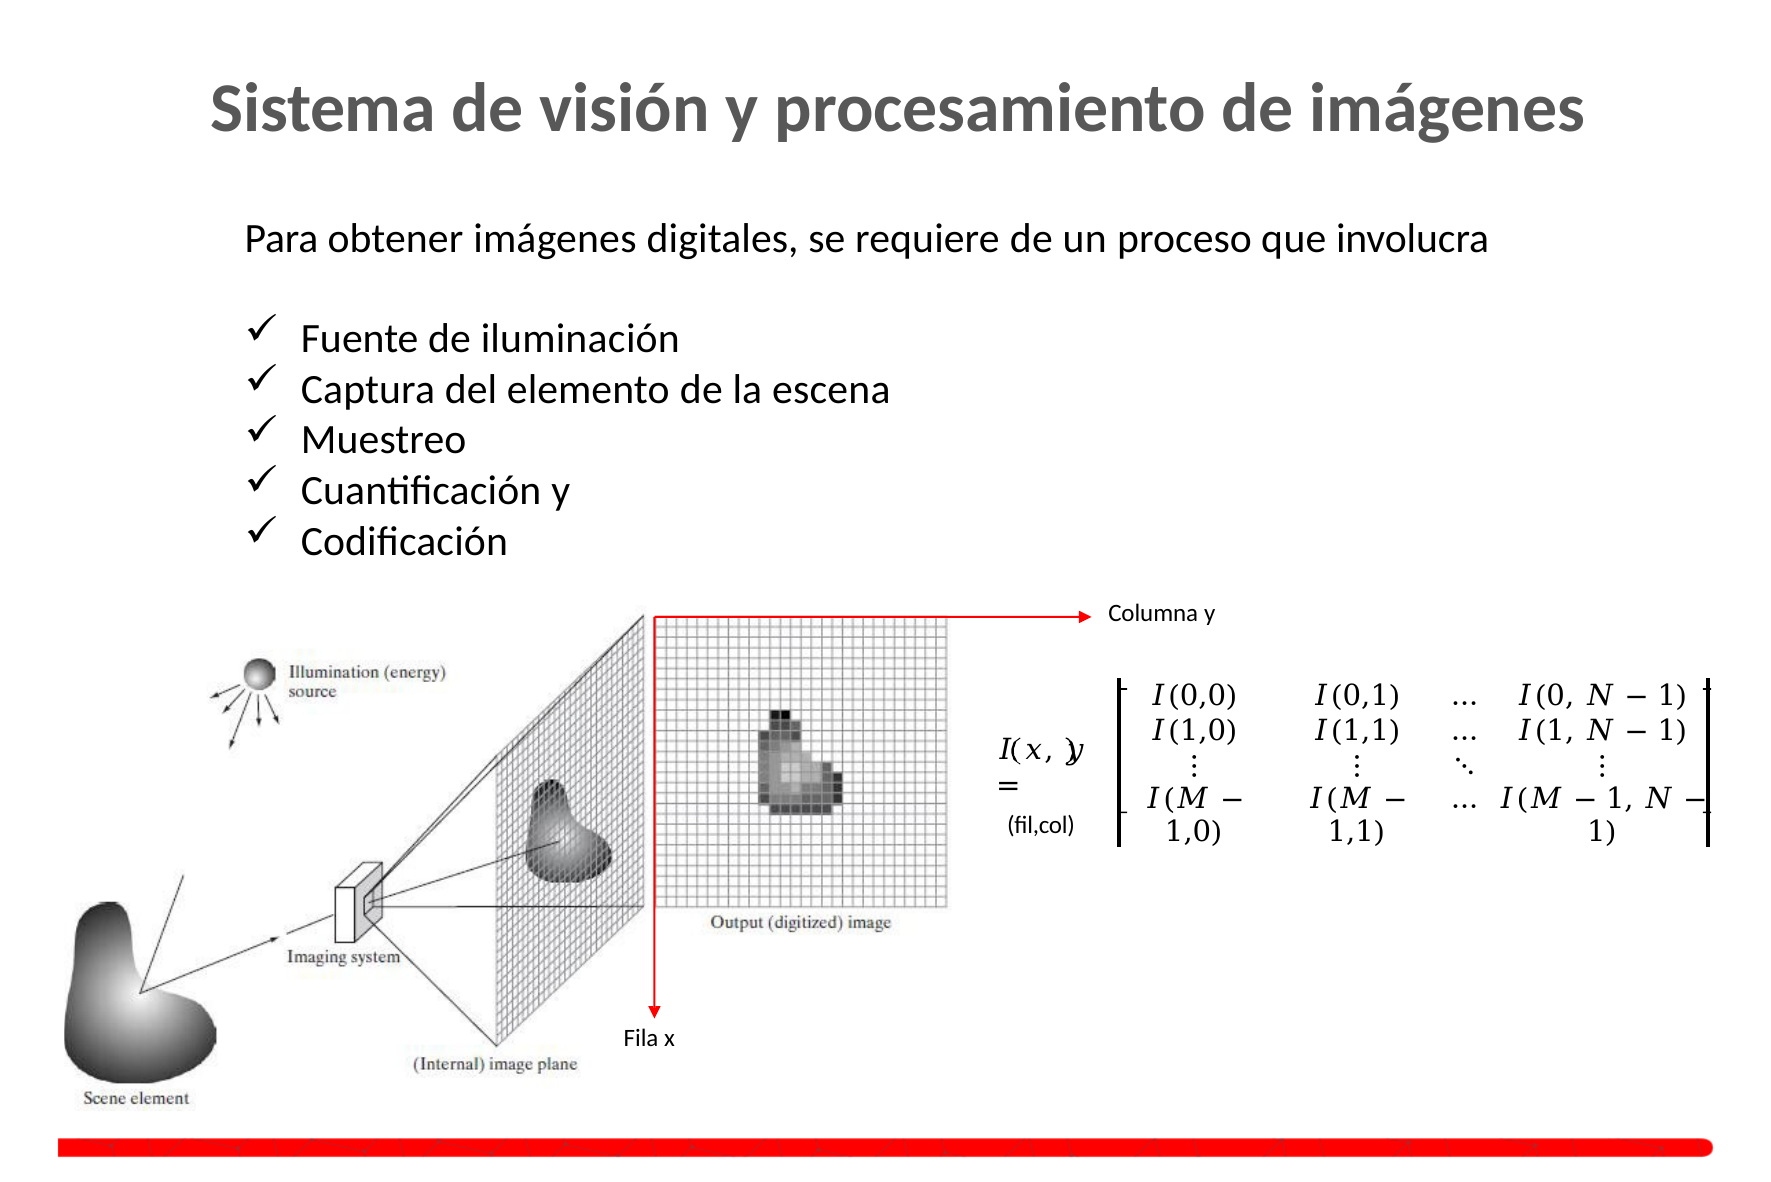

# Sistema de visión y procesamiento de imágenes
Para obtener imágenes digitales, se requiere de un proceso que involucra

Fuente de iluminación
Captura del elemento de la escena
Muestreo
Cuantificación y
Codificación
Columna y

| 𝐼(0,0) | 𝐼(0,1) | … | 𝐼(0, 𝑁 − 1) |
| --- | --- | --- | --- |
| 𝐼(1,0) | 𝐼(1,1) | … | 𝐼(1, 𝑁 − 1) |
| ⋮ | ⋮ | ⋱ | ⋮ |
| 𝐼(𝑀 − 1,0) | 𝐼(𝑀 − 1,1) | … | 𝐼(𝑀 − 1, 𝑁 − 1) |

𝐼 𝑥, 𝑦 =
(fil,col)

Fila x